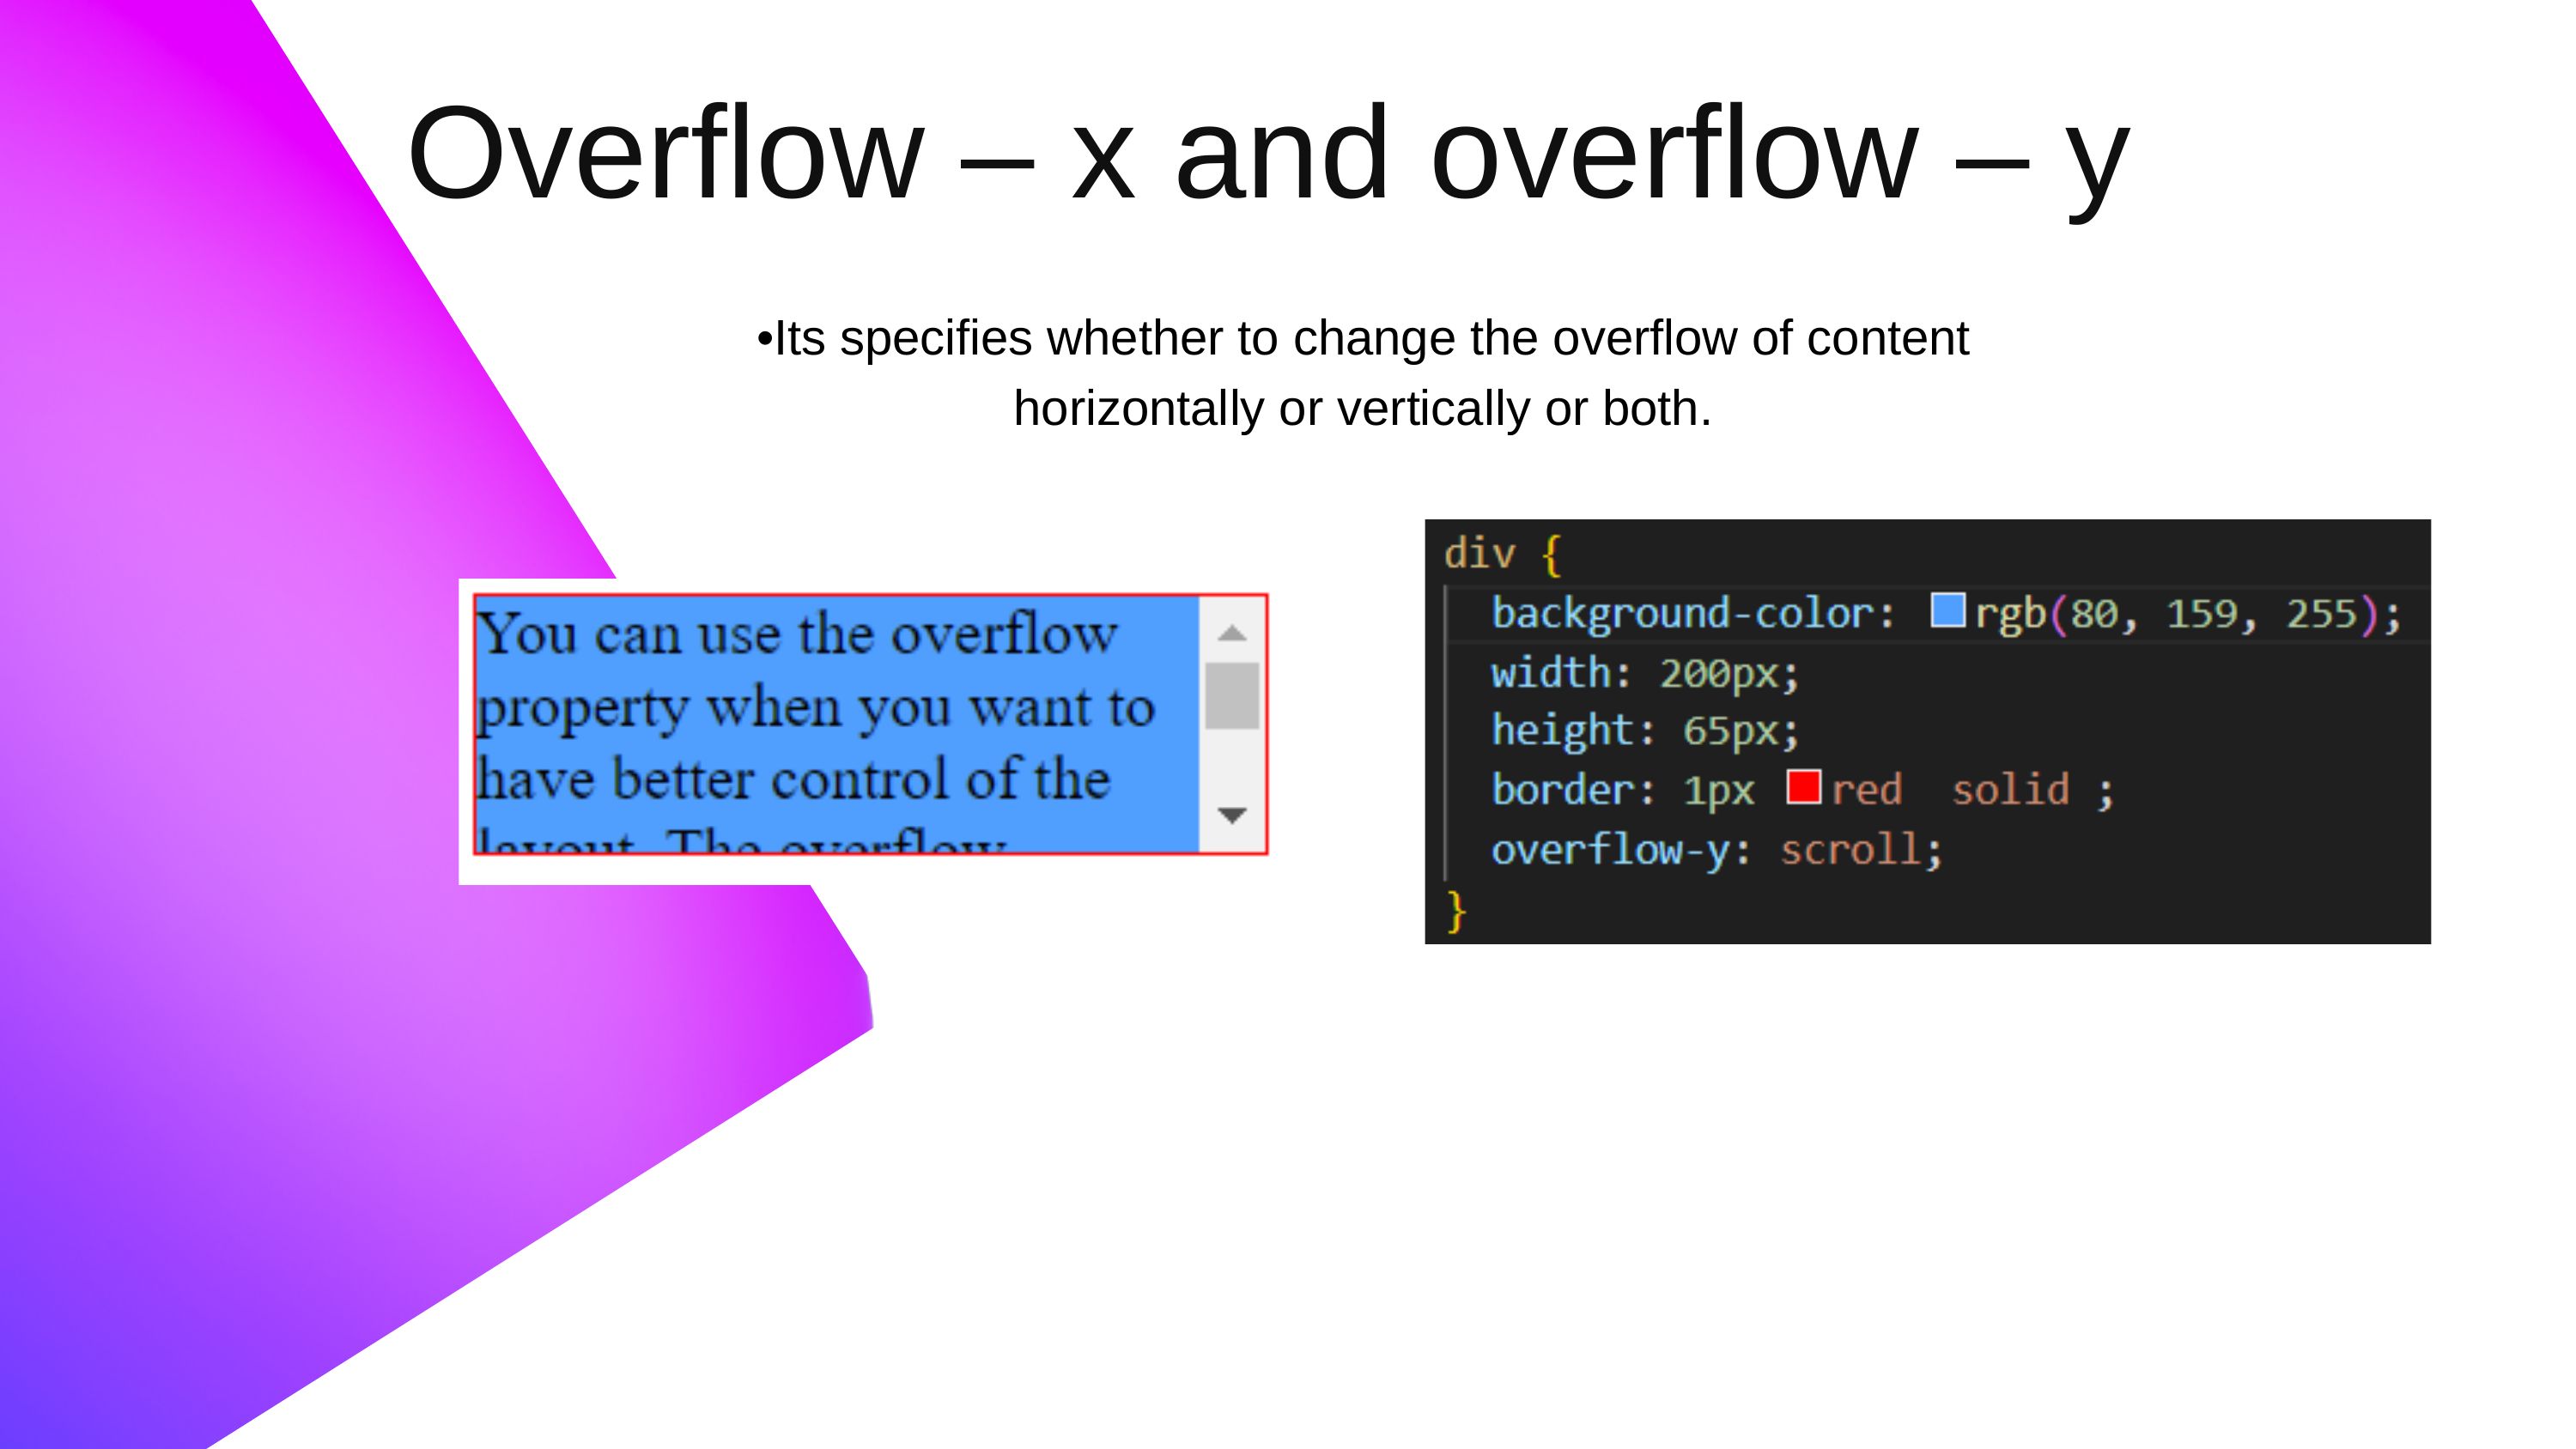

Overflow – x and overflow – y

•Its specifies whether to change the overflow of content horizontally or vertically or both.